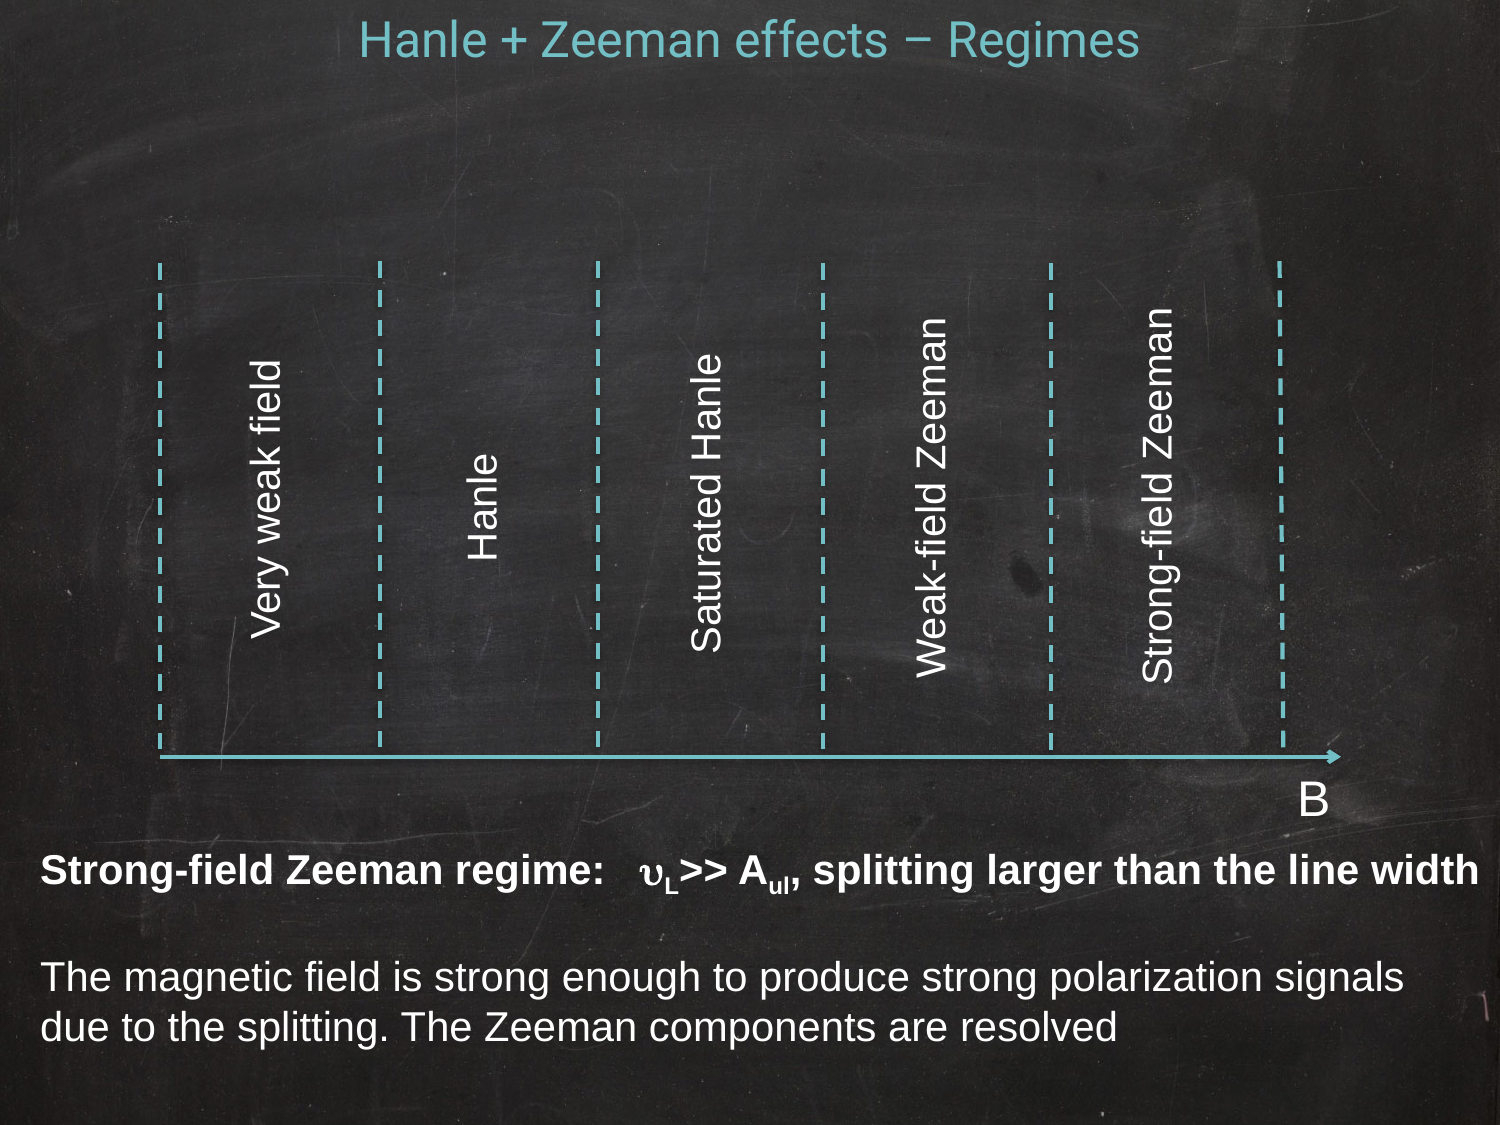

Hanle + Zeeman effects – Regimes
Strong-field Zeeman
Weak-field Zeeman
Very weak field
Saturated Hanle
Hanle
B
Strong-field Zeeman regime:   υL>> Aul, splitting larger than the line width

The magnetic field is strong enough to produce strong polarization signals
due to the splitting. The Zeeman components are resolved